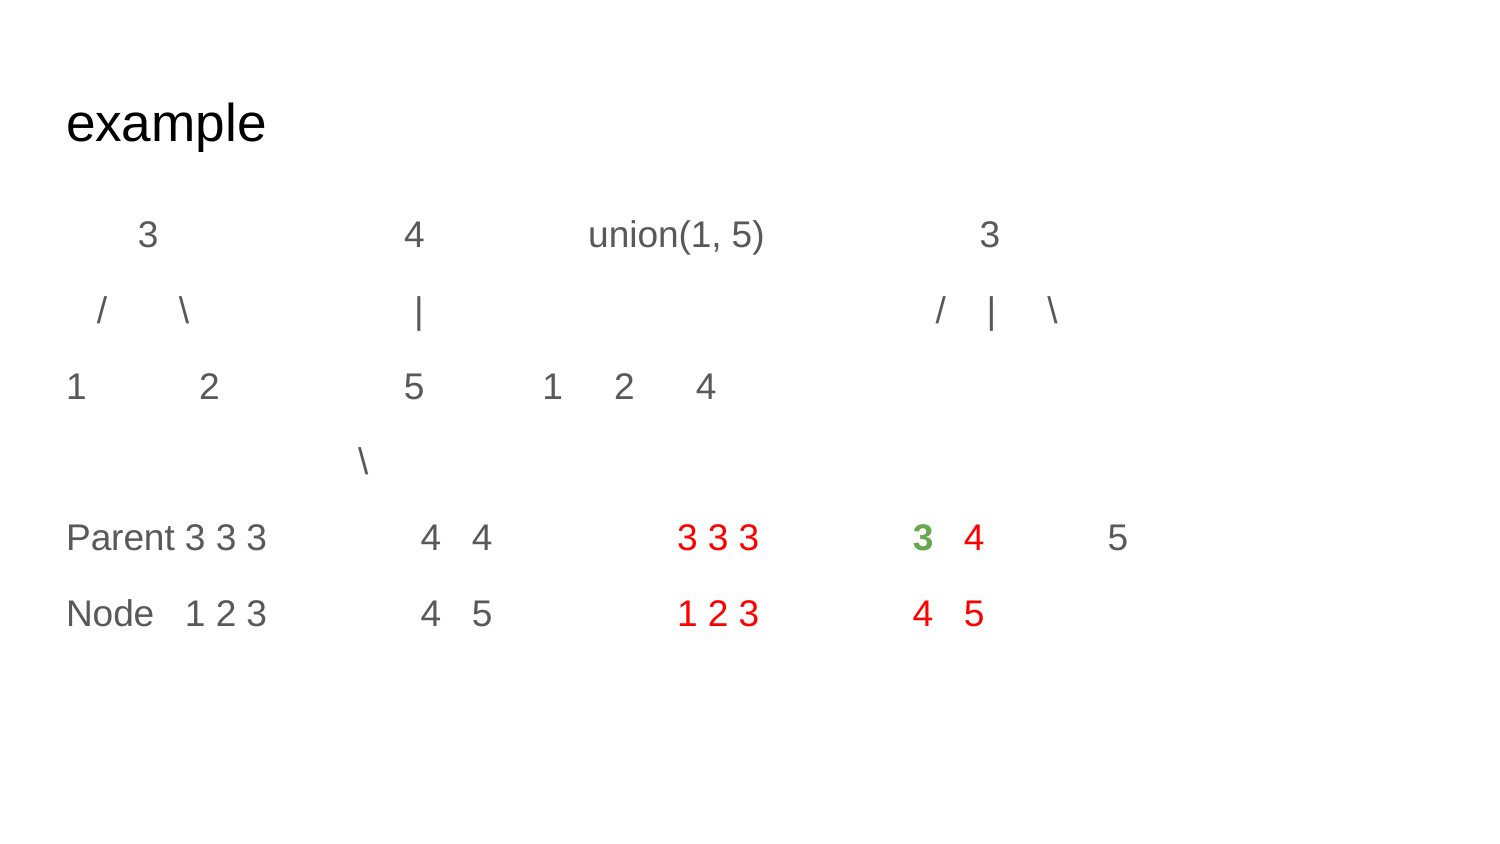

# example
       3                        4                union(1, 5)                     3
   /       \                      |                                                  /    |     \
1           2                  5  						   1     2      4
 												              \
Parent 3 3 3               4   4                  3 3 3               3   4            5
Node   1 2 3               4   5                  1 2 3               4   5